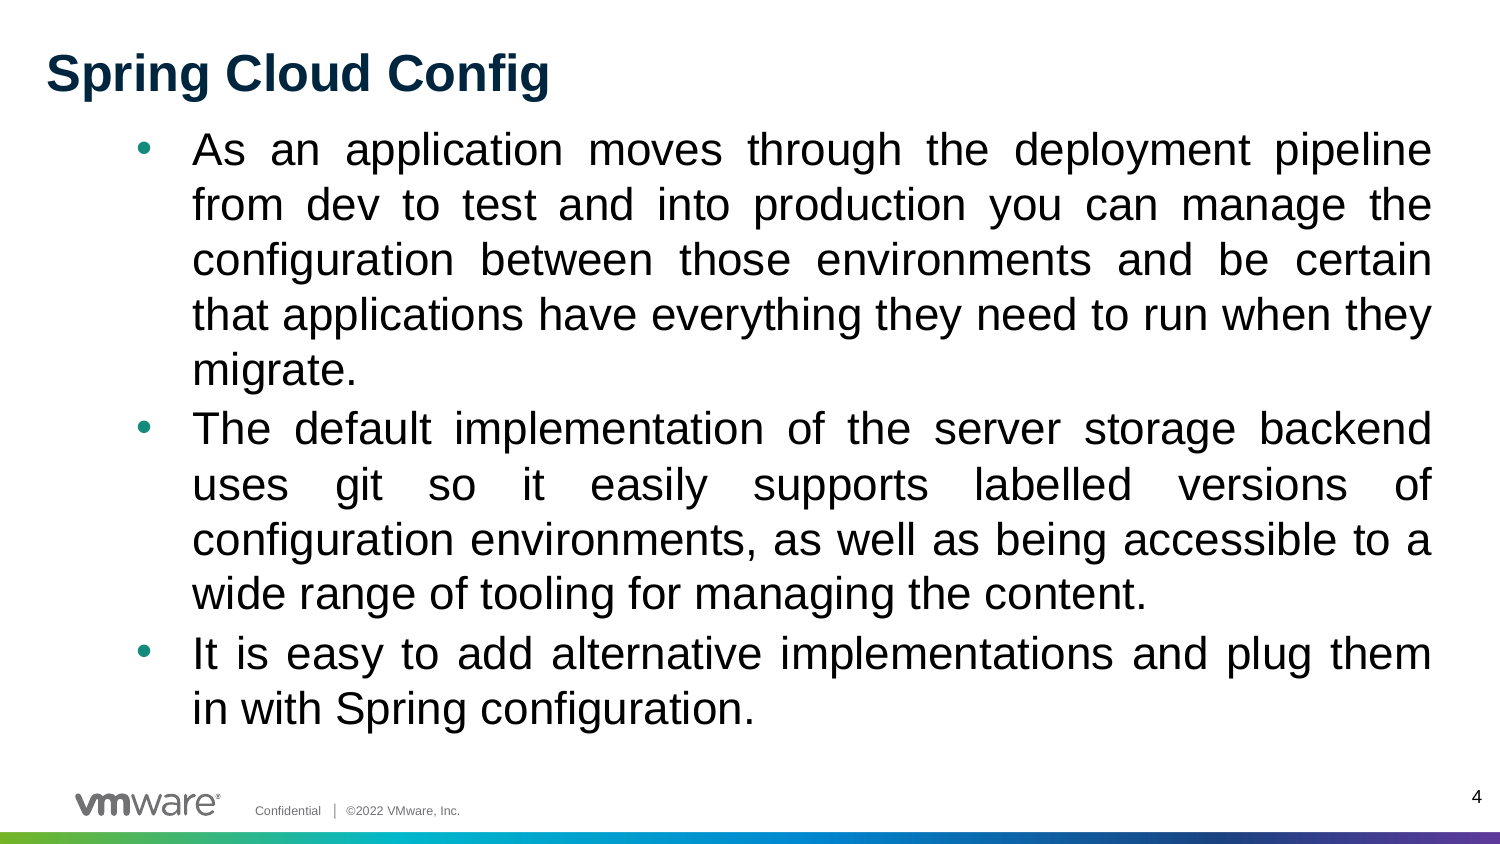

# Spring Cloud Config
As an application moves through the deployment pipeline from dev to test and into production you can manage the configuration between those environments and be certain that applications have everything they need to run when they migrate.
The default implementation of the server storage backend uses git so it easily supports labelled versions of configuration environments, as well as being accessible to a wide range of tooling for managing the content.
It is easy to add alternative implementations and plug them in with Spring configuration.
4